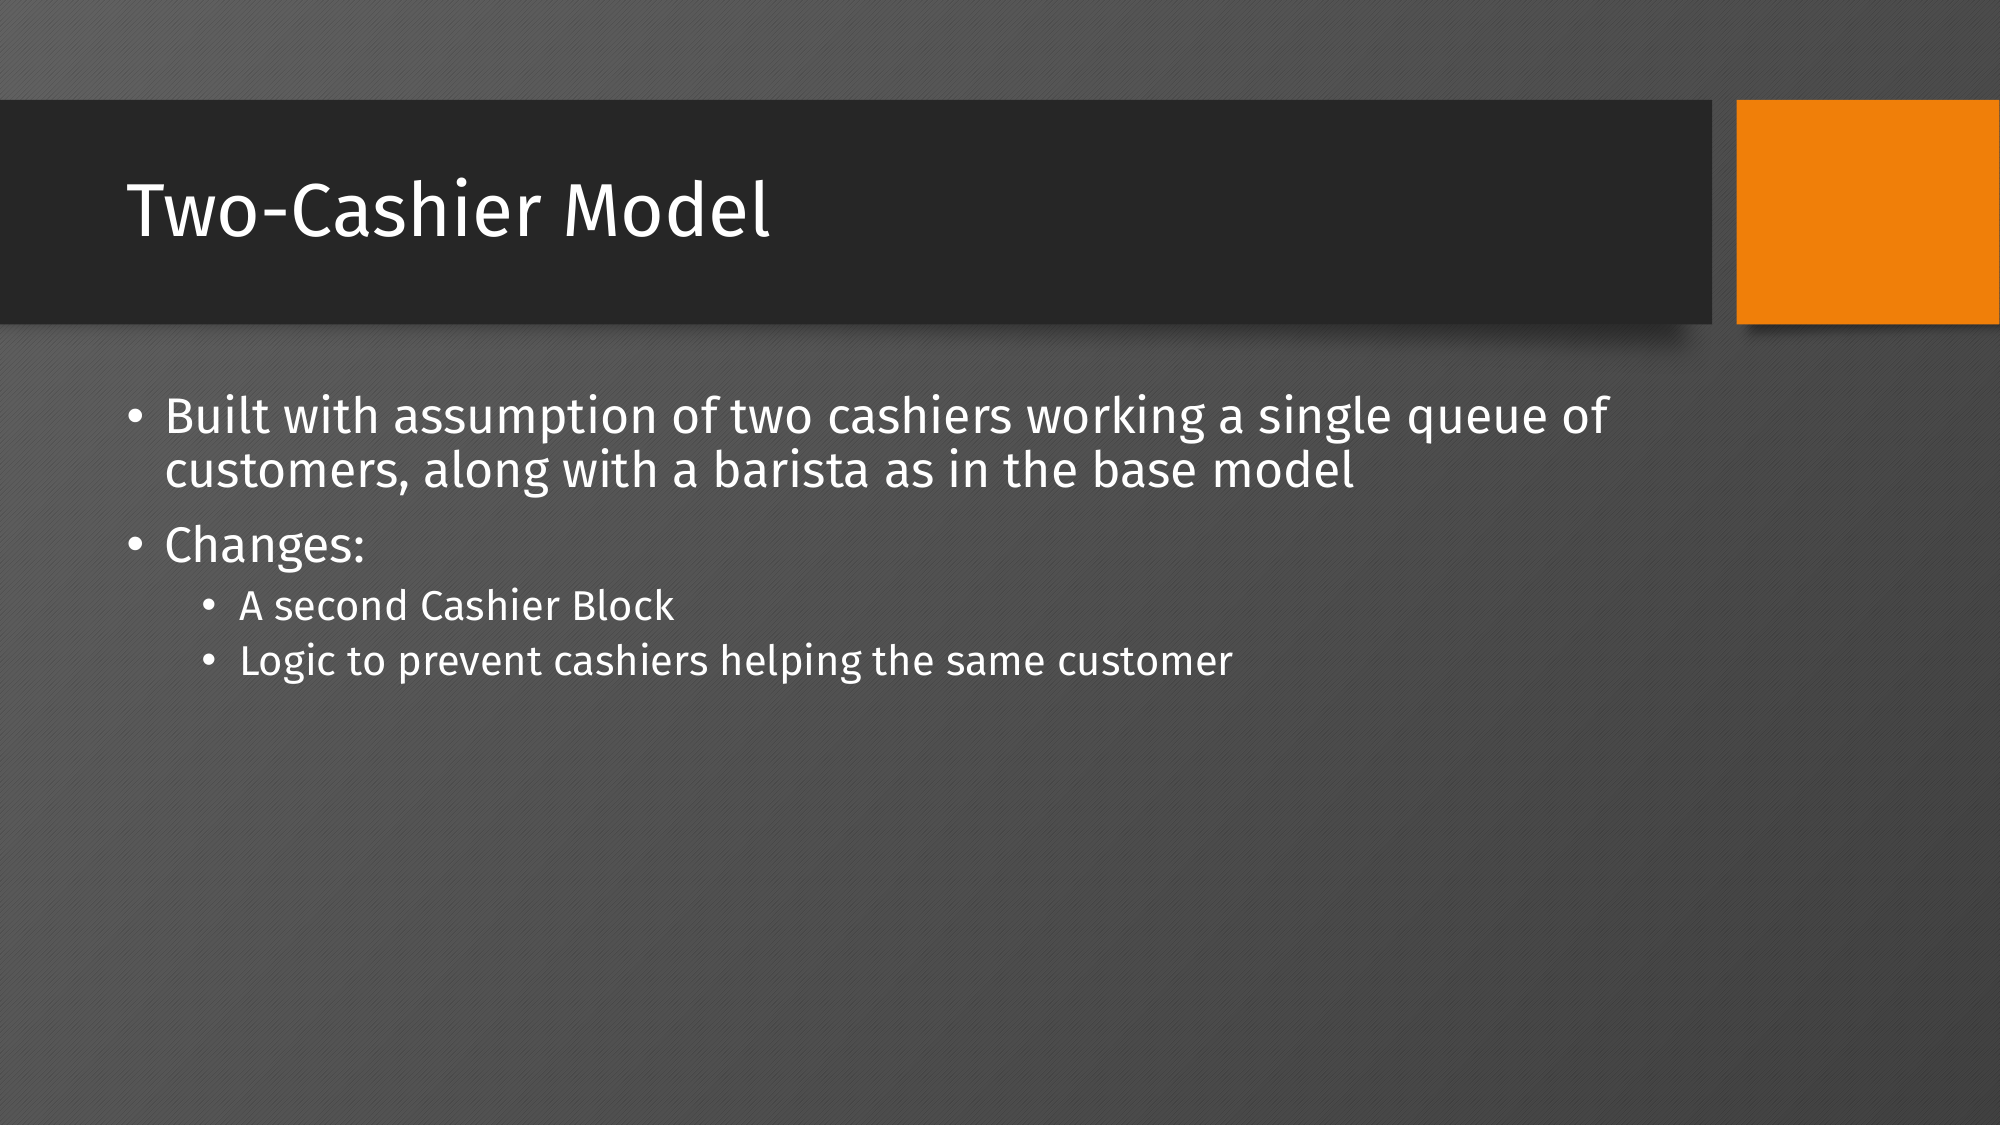

# Two-Cashier Model
Built with assumption of two cashiers working a single queue of customers, along with a barista as in the base model
Changes:
A second Cashier Block
Logic to prevent cashiers helping the same customer